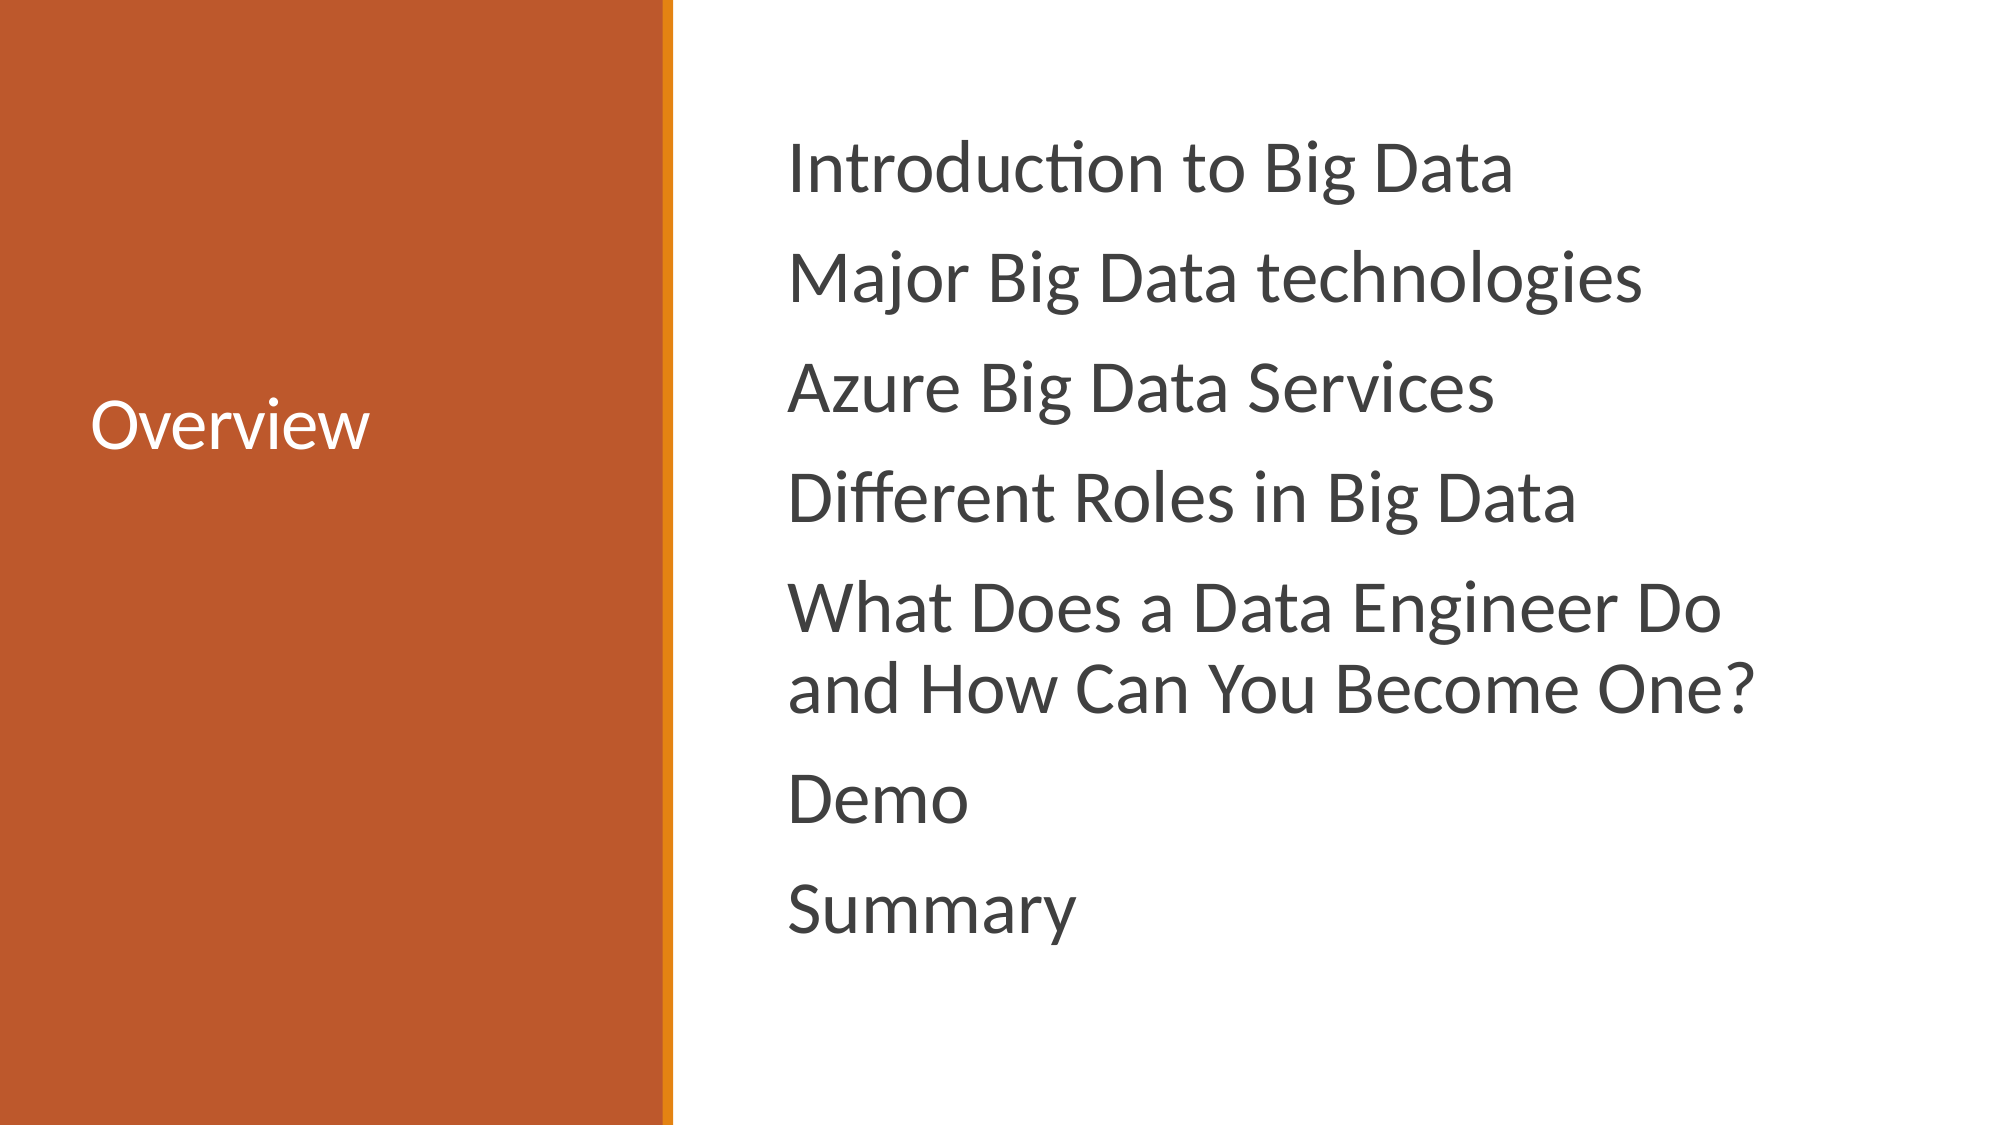

# Overview
Introduction to Big Data
Major Big Data technologies
Azure Big Data Services
Different Roles in Big Data
What Does a Data Engineer Do and How Can You Become One?
Demo
Summary